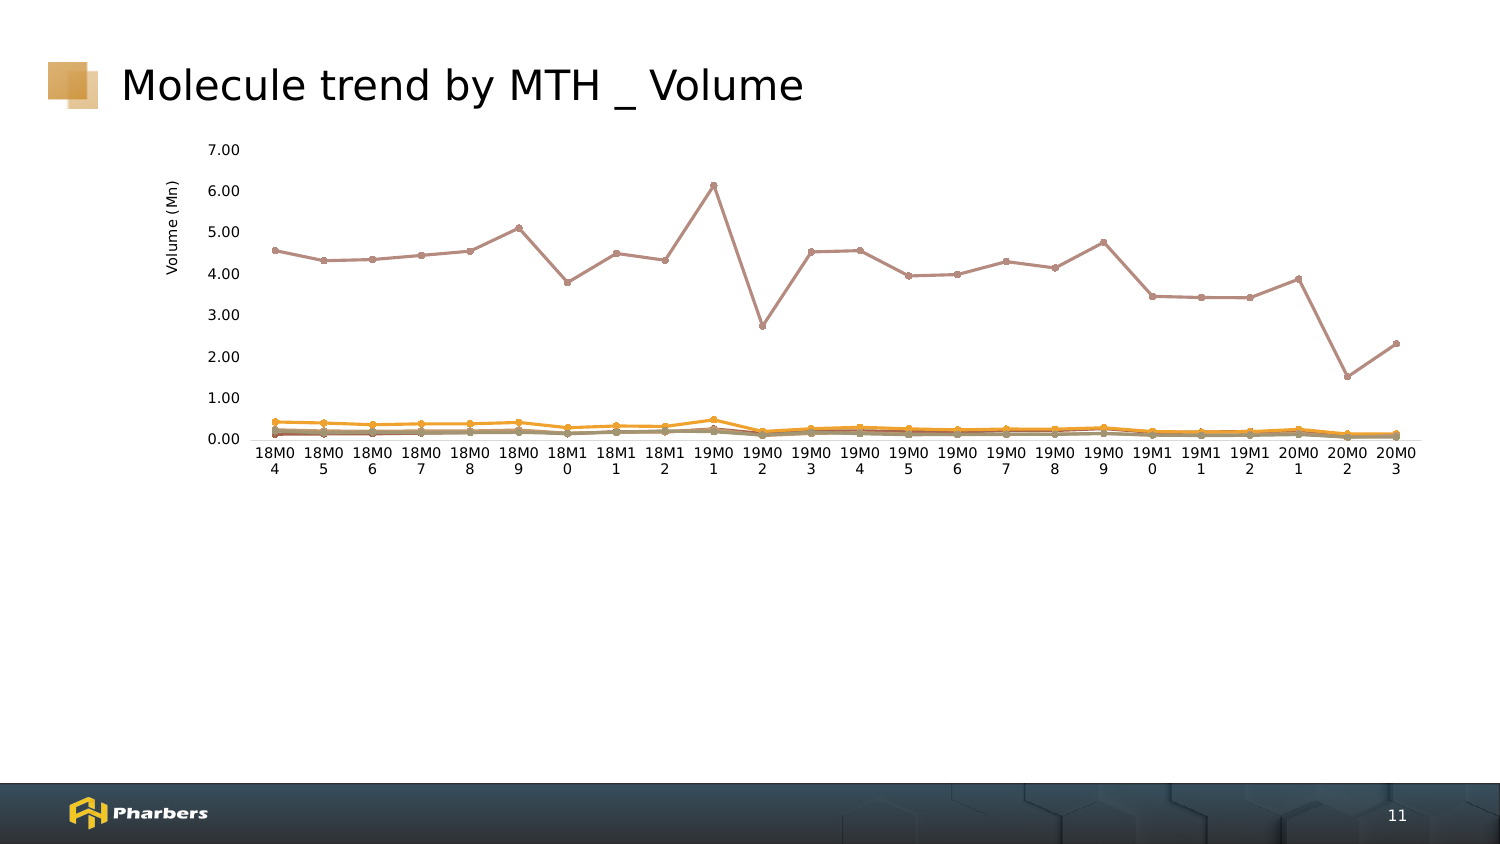

# Molecule trend by MTH _ Volume

### Chart

| Category | ENTECAVIR | TENOFOVIR DISOPROXIL | ADEFOVIR DIPIVOXIL | LAMIVUDINE | TELBIVUDINE |  |  |  |  |  |  |
|---|---|---|---|---|---|---|---|---|---|---|---|
| 18M04 | 4.57937185714286 | 0.146026766666667 | 0.441945033333333 | 0.252472785714286 | 0.226157571428572 | None | None | None | None | None | None |
| 18M05 | 4.33444317857143 | 0.153857847619048 | 0.416232807142857 | 0.2242025 | 0.177874285714286 | None | None | None | None | None | None |
| 18M06 | 4.36259870238095 | 0.155428014285714 | 0.375252680952381 | 0.218706142857143 | 0.196999571428571 | None | None | None | None | None | None |
| 18M07 | 4.46257423809524 | 0.171538447619048 | 0.397308585714286 | 0.223798142857143 | 0.179115571428571 | None | None | None | None | None | None |
| 18M08 | 4.56460497619048 | 0.185163185714286 | 0.396685942857143 | 0.2243605 | 0.184739714285714 | None | None | None | None | None | None |
| 18M09 | 5.12158189285714 | 0.217334828571429 | 0.430557504761905 | 0.246752142857143 | 0.190065714285714 | None | None | None | None | None | None |
| 18M10 | 3.80737305952381 | 0.155025371428571 | 0.30244405 | 0.171072 | 0.167100571428571 | None | None | None | None | None | None |
| 18M11 | 4.5102553452381 | 0.208730876190476 | 0.346262038095238 | 0.191277071428571 | 0.197450714285714 | None | None | None | None | None | None |
| 18M12 | 4.34467048809524 | 0.201676757142857 | 0.333598445238095 | 0.200576214285714 | 0.227208428571428 | None | None | None | None | None | None |
| 19M01 | 6.15455110714286 | 0.274862052380952 | 0.493252516666667 | 0.264645285714286 | 0.206586714285714 | None | None | None | None | None | None |
| 19M02 | 2.75576364285714 | 0.165042238095238 | 0.212023566666667 | 0.115205428571429 | 0.126403428571429 | None | None | None | None | None | None |
| 19M03 | 4.54595671428571 | 0.229180928571428 | 0.280693619047619 | 0.1644275 | 0.193389142857143 | None | None | None | None | None | None |
| 19M04 | 4.57760369047619 | 0.227464723809524 | 0.314812645238095 | 0.183975357142857 | 0.158779142857143 | None | None | None | None | None | None |
| 19M05 | 3.96661789285714 | 0.213738304761905 | 0.276237652380952 | 0.150419357142857 | 0.132649857142857 | None | None | None | None | None | None |
| 19M06 | 3.99989042857143 | 0.203369471428571 | 0.251045992857143 | 0.138480214285714 | 0.140777571428571 | None | None | None | None | None | None |
| 19M07 | 4.31281951190476 | 0.232543804761905 | 0.271043090476191 | 0.139791785714286 | 0.148452142857143 | None | None | None | None | None | None |
| 19M08 | 4.15865653690476 | 0.236157047619048 | 0.268446102380952 | 0.148284214285714 | 0.141443 | None | None | None | None | None | None |
| 19M09 | 4.7793044797619 | 0.283200776190476 | 0.301657614285714 | 0.163414857142857 | 0.166362428571429 | None | None | None | None | None | None |
| 19M10 | 3.47429294761905 | 0.1900601 | 0.210893483333333 | 0.124337714285714 | 0.124255428571429 | None | None | None | None | None | None |
| 19M11 | 3.4457450797619 | 0.198444619047619 | 0.197221564285714 | 0.123438357142857 | 0.113185571428571 | None | None | None | None | None | None |
| 19M12 | 3.4395162297619 | 0.213741457142857 | 0.20677199047619 | 0.135097071428571 | 0.119318857142857 | None | None | None | None | None | None |
| 20M01 | 3.89065810119048 | 0.192807414285714 | 0.263935697619048 | 0.169281 | 0.139306 | None | None | None | None | None | None |
| 20M02 | 1.53111244047619 | 0.0927038095238095 | 0.150388497619048 | 0.0714664285714286 | 0.075332 | None | None | None | None | None | None |
| 20M03 | 2.32839847619048 | 0.109672533333333 | 0.156018823809524 | 0.121600714285714 | 0.0757345714285714 | None | None | None | None | None | None |
11